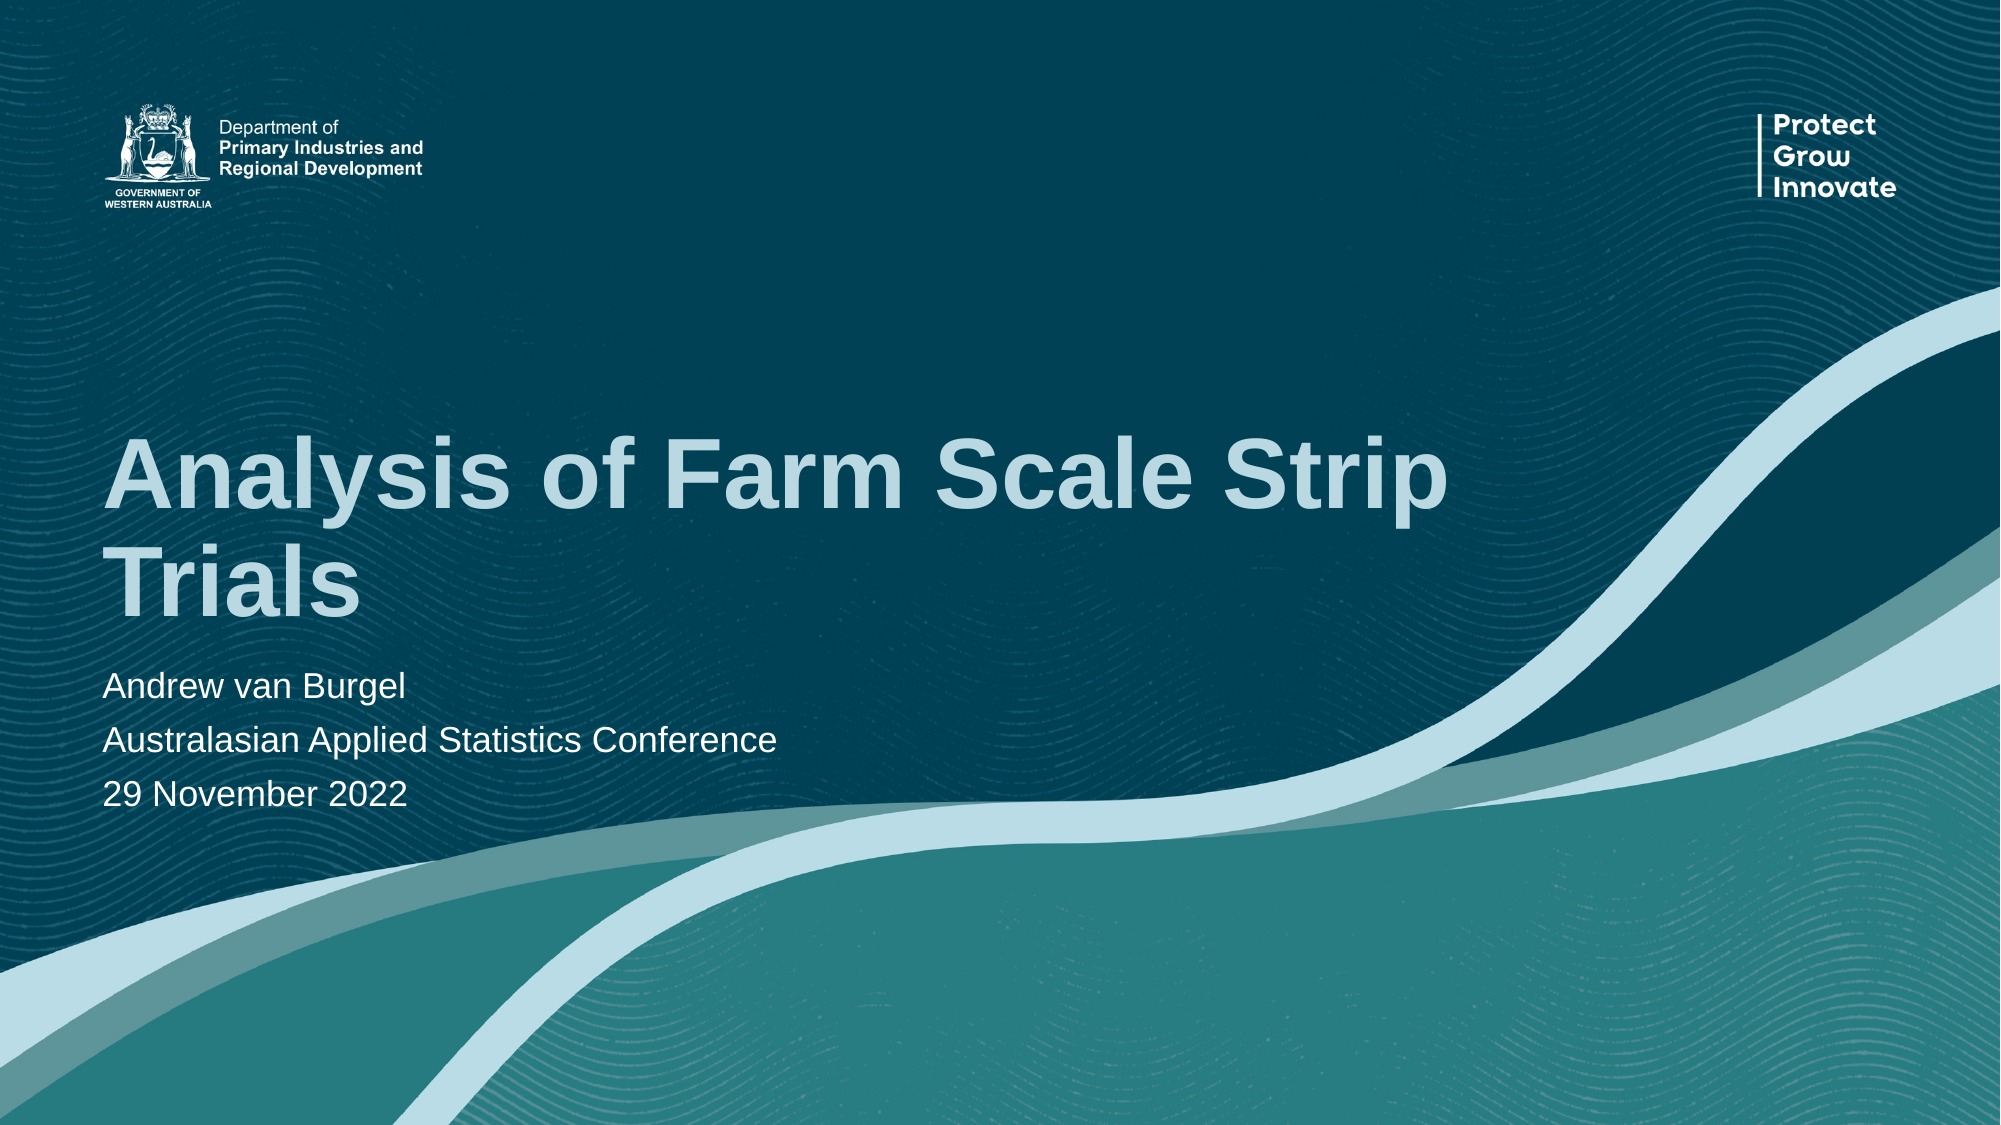

# Analysis of Farm Scale Strip Trials
Andrew van Burgel
Australasian Applied Statistics Conference
29 November 2022